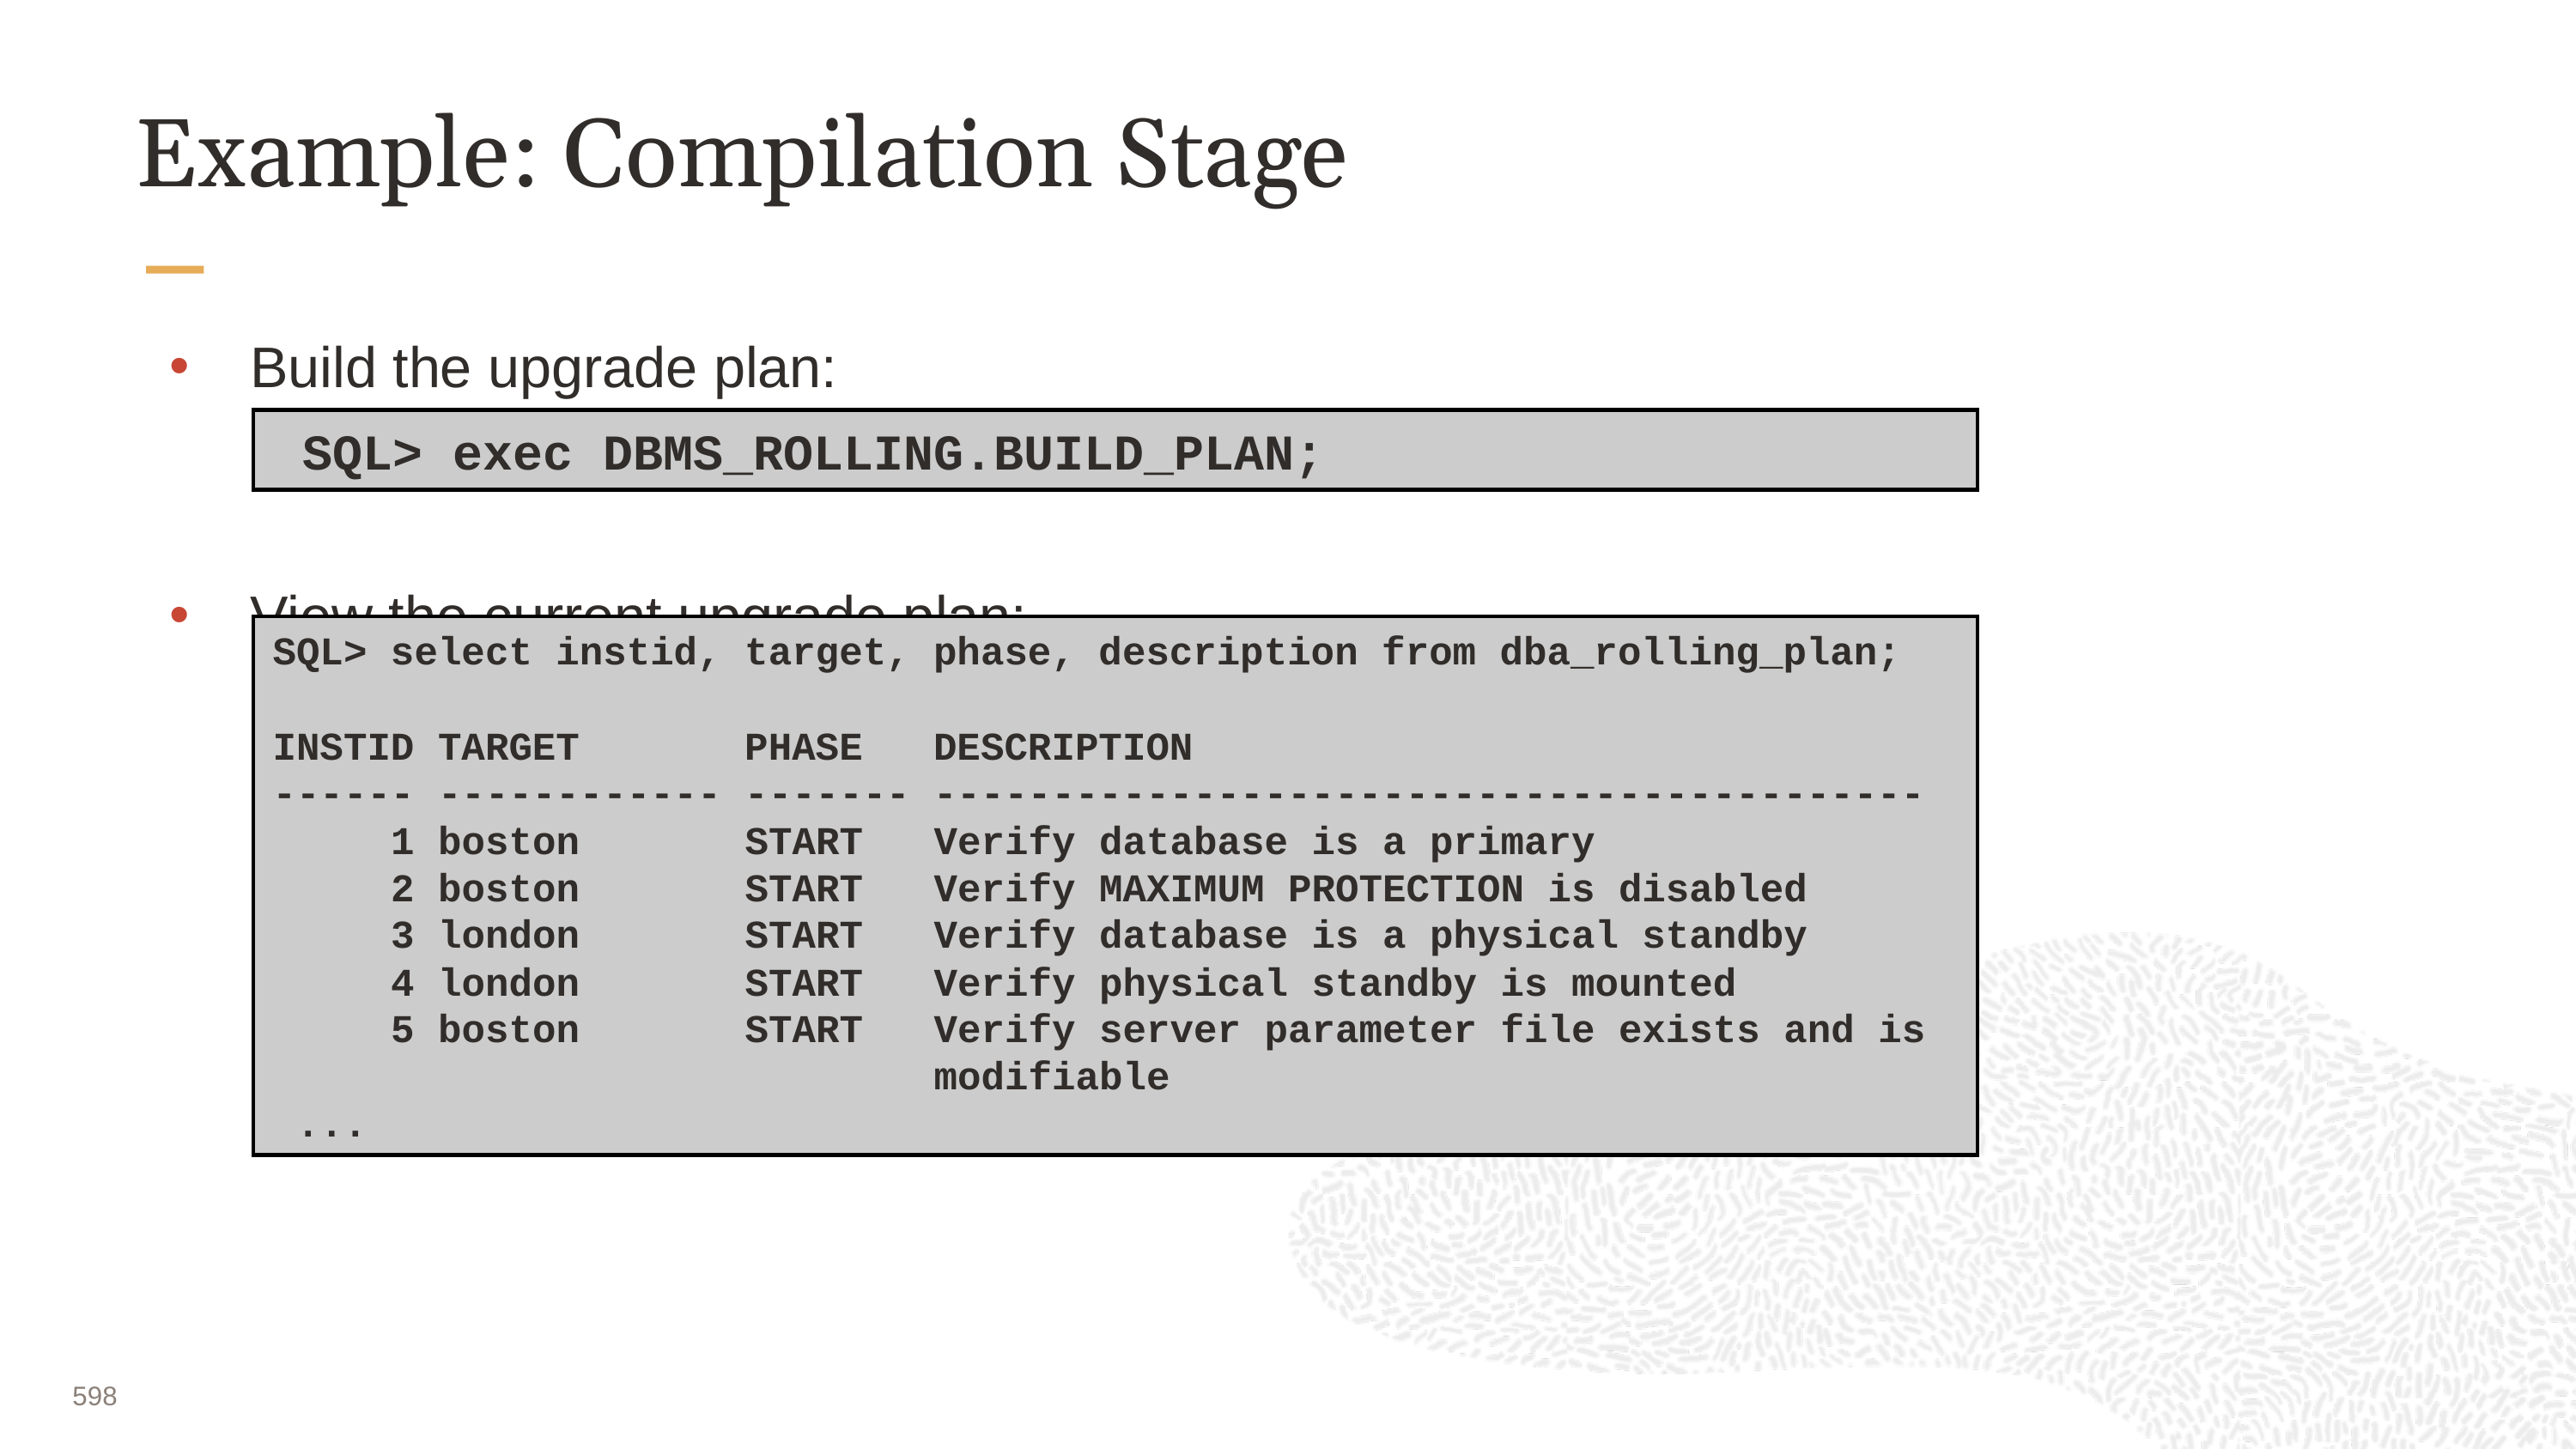

# Example: Compilation Stage
Build the upgrade plan:

View the current upgrade plan:
 SQL> exec DBMS_ROLLING.BUILD_PLAN;
SQL> select instid, target, phase, description from dba_rolling_plan;

INSTID TARGET       PHASE   DESCRIPTION
------ ------------ ------- ------------------------------------------
     1 boston       START   Verify database is a primary
     2 boston       START   Verify MAXIMUM PROTECTION is disabled
     3 london       START   Verify database is a physical standby
     4 london       START   Verify physical standby is mounted
     5 boston       START   Verify server parameter file exists and is
                            modifiable
 ...